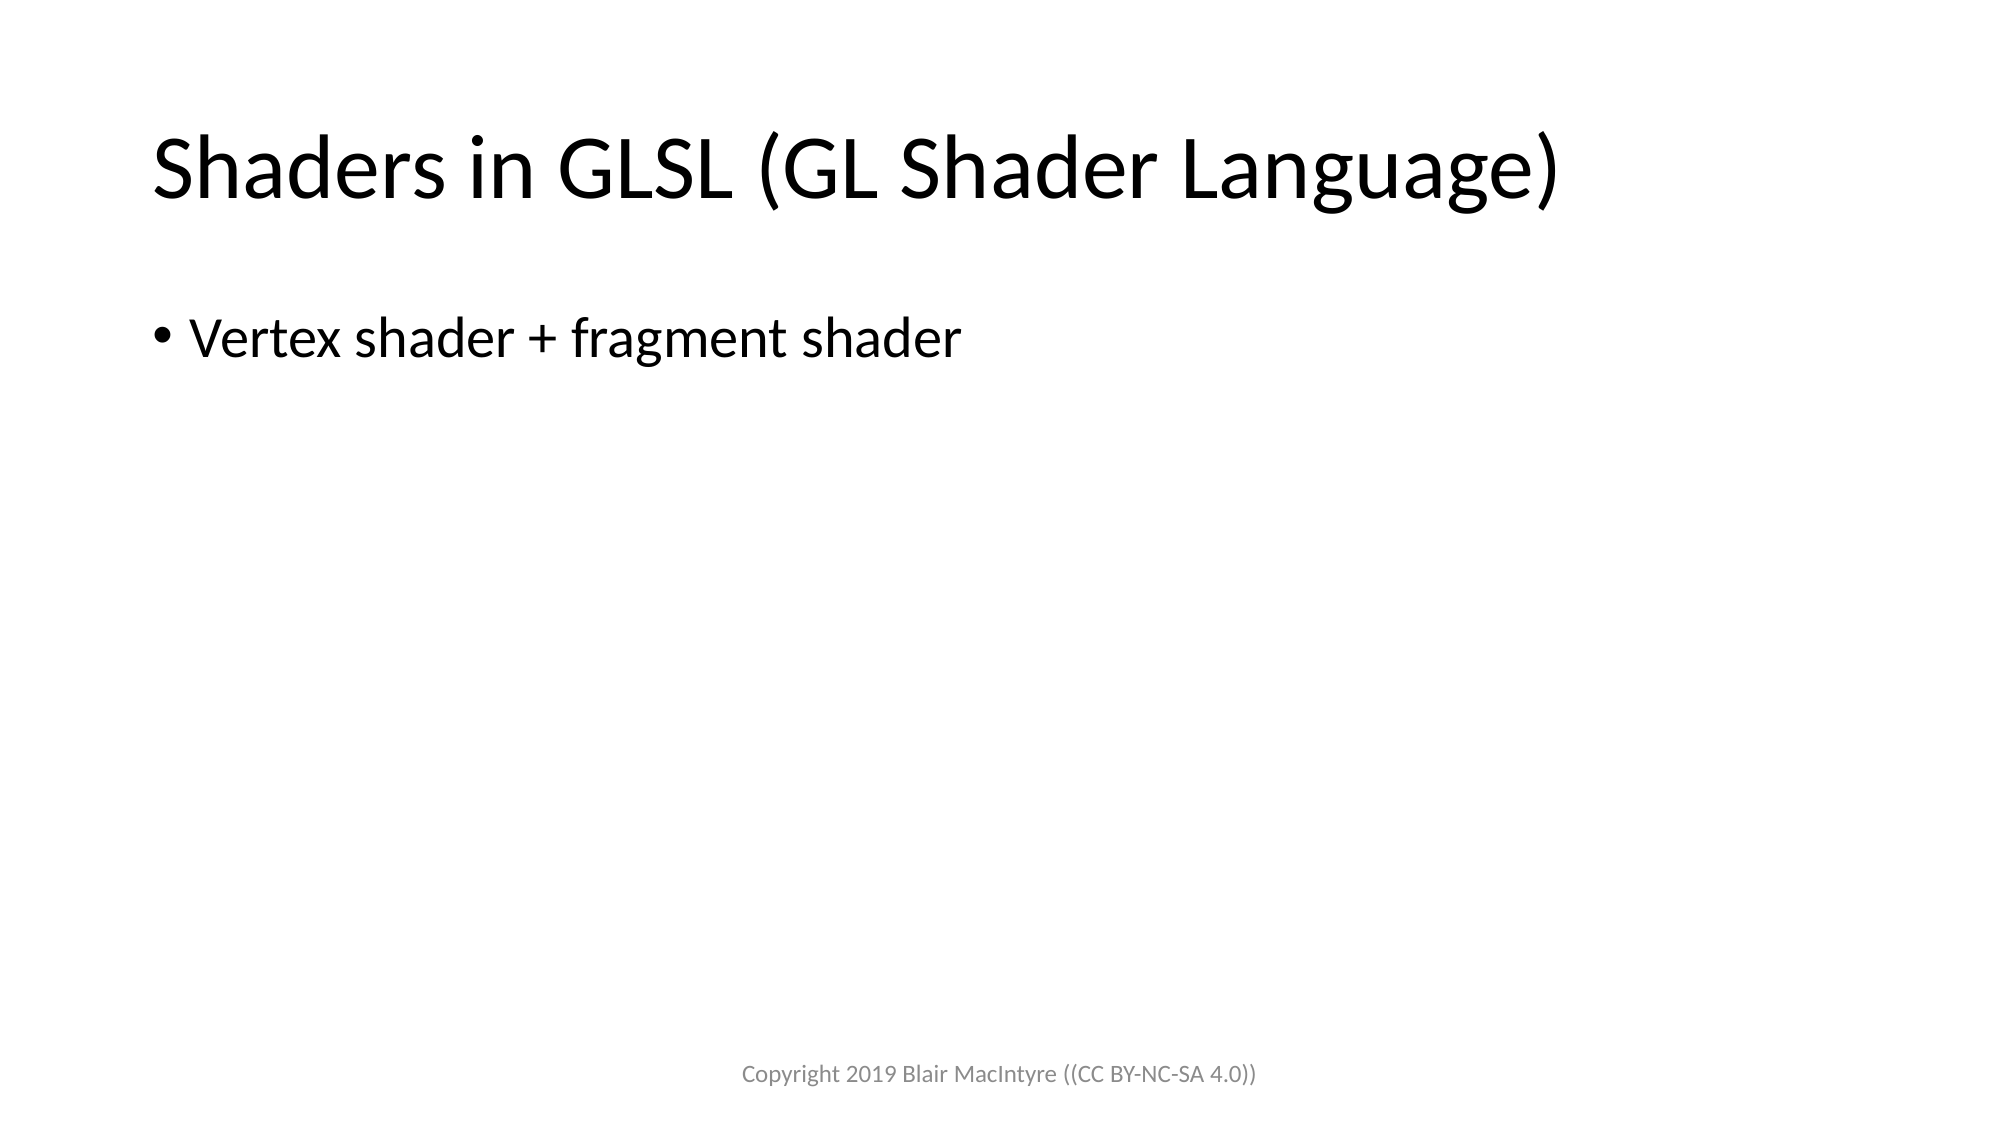

# Shaders in GLSL (GL Shader Language)
Vertex shader + fragment shader
Copyright 2019 Blair MacIntyre ((CC BY-NC-SA 4.0))